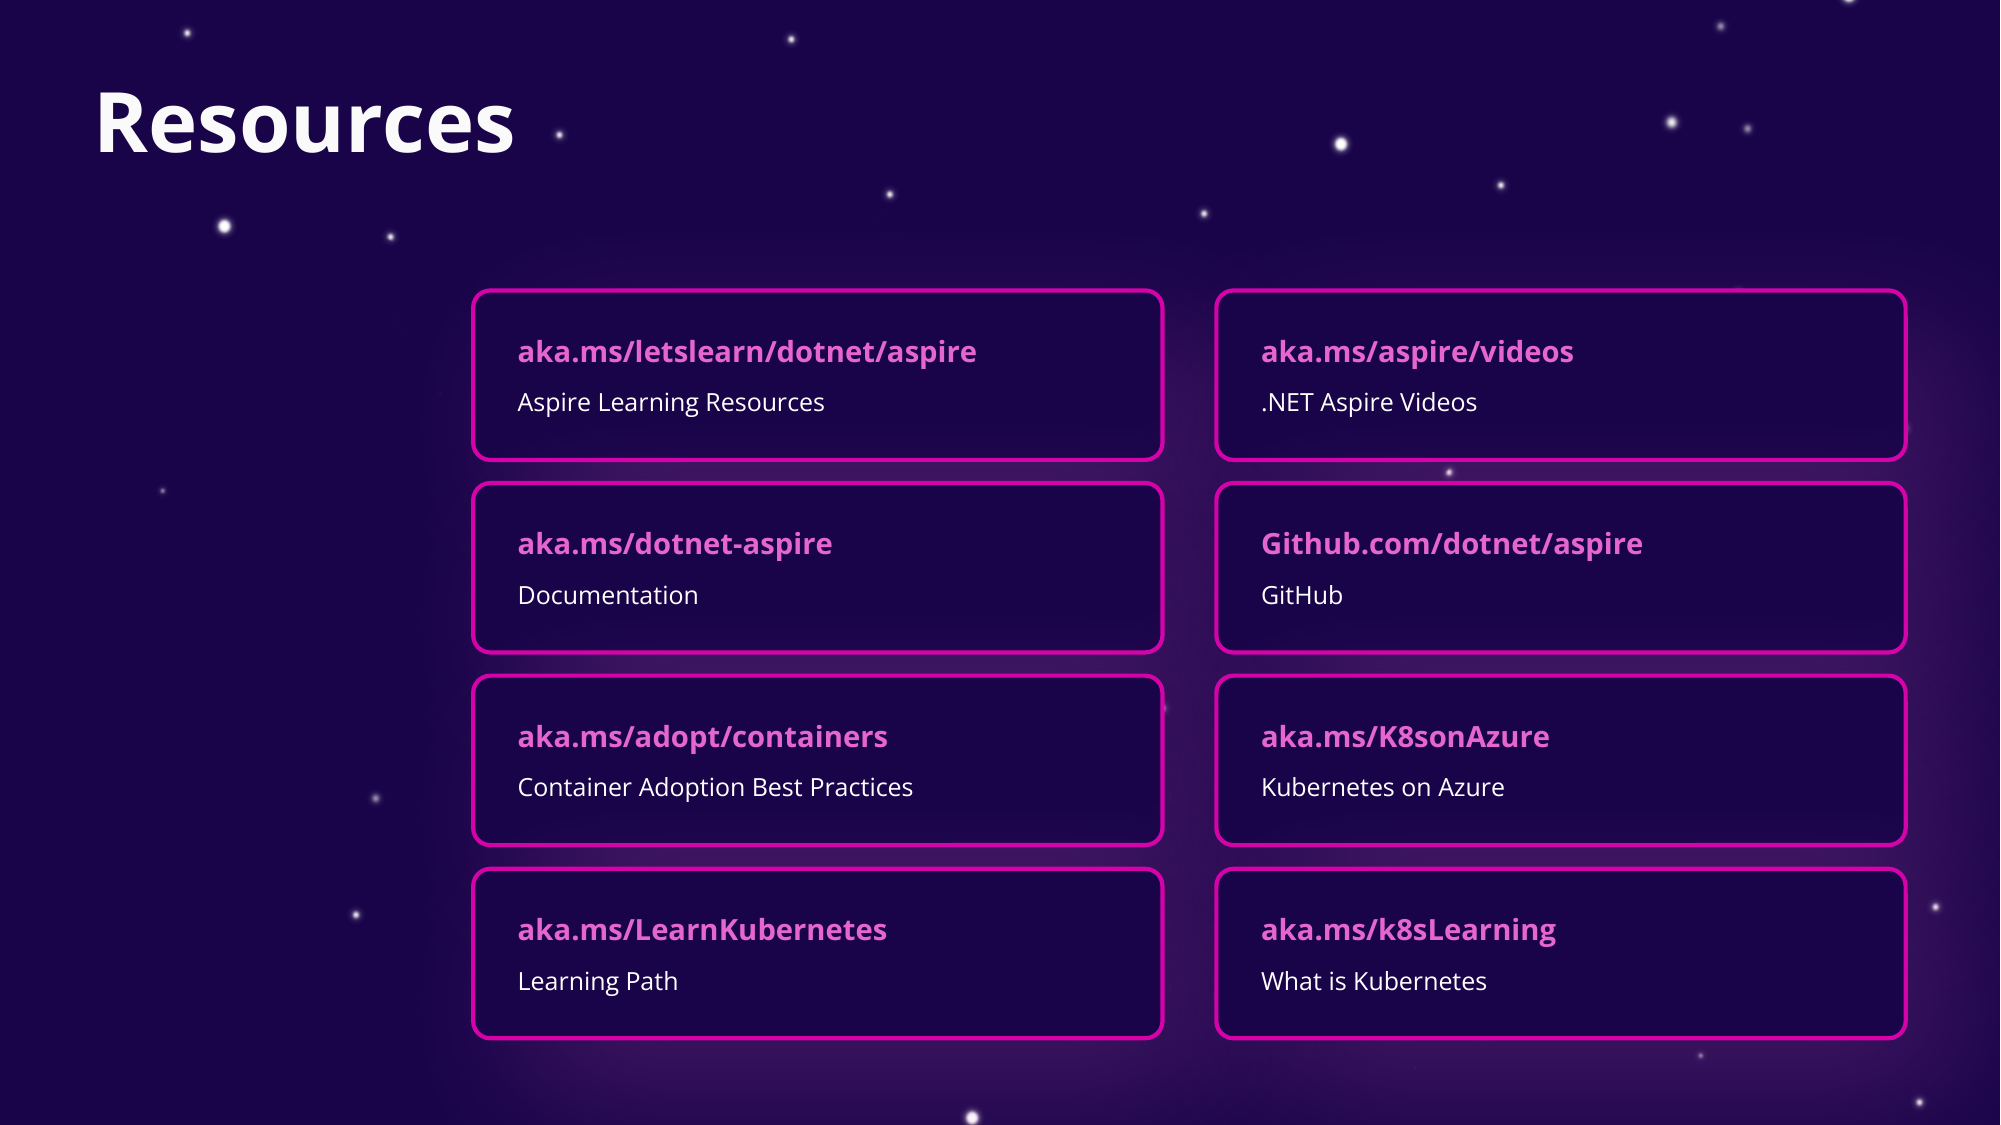

# Resources
aka.ms/letslearn/dotnet/aspire
aka.ms/aspire/videos
Aspire Learning Resources
.NET Aspire Videos
aka.ms/dotnet-aspire
Github.com/dotnet/aspire
Documentation
GitHub
aka.ms/adopt/containers
aka.ms/K8sonAzure
Container Adoption Best Practices
Kubernetes on Azure
aka.ms/k8sLearning
aka.ms/LearnKubernetes
What is Kubernetes
Learning Path